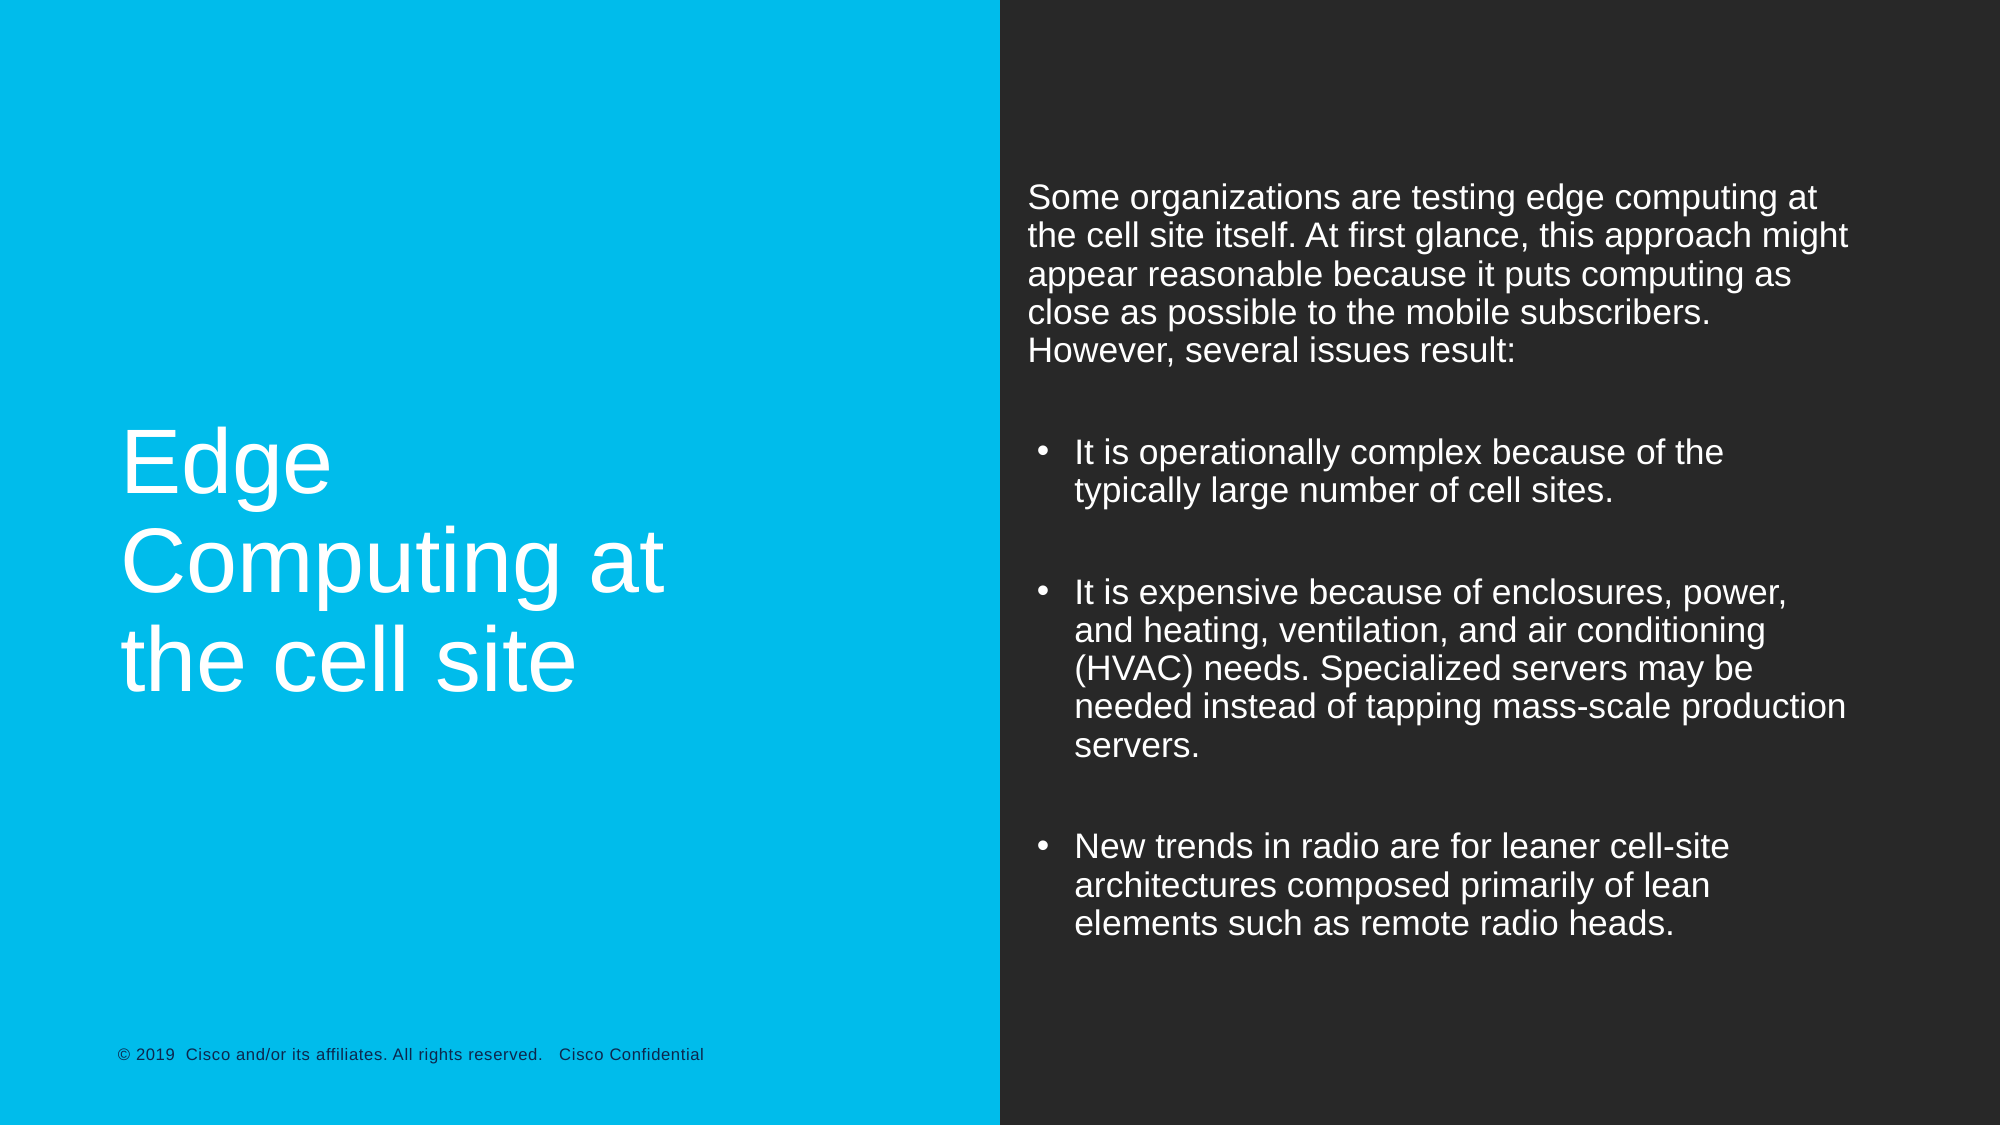

Some organizations are testing edge computing at the cell site itself. At first glance, this approach might appear reasonable because it puts computing as close as possible to the mobile subscribers. However, several issues result:

It is operationally complex because of the typically large number of cell sites.

It is expensive because of enclosures, power, and heating, ventilation, and air conditioning (HVAC) needs. Specialized servers may be needed instead of tapping mass-scale production servers.

New trends in radio are for leaner cell-site architectures composed primarily of lean elements such as remote radio heads.
Edge Computing at the cell site